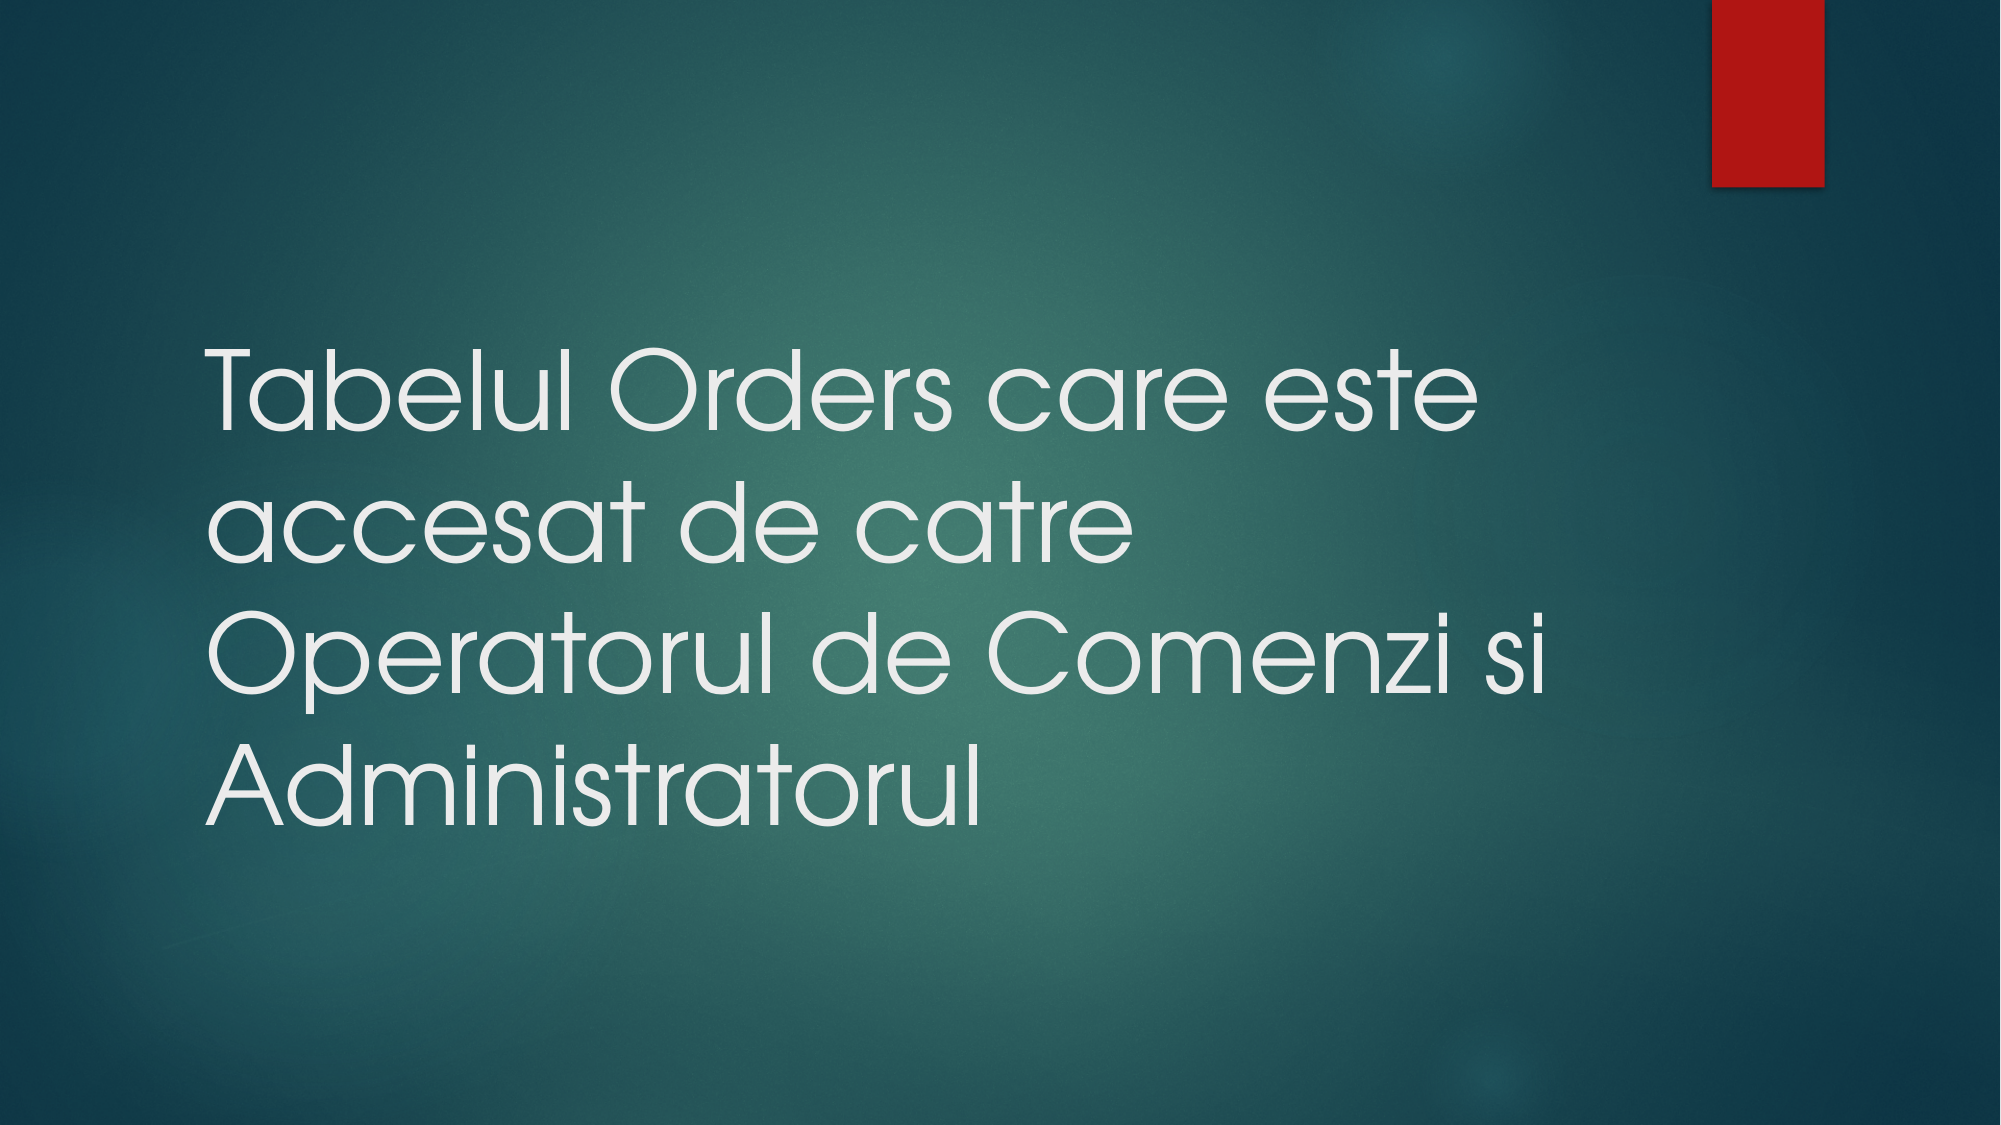

# Tabelul Orders care este accesat de catre Operatorul de Comenzi si Administratorul